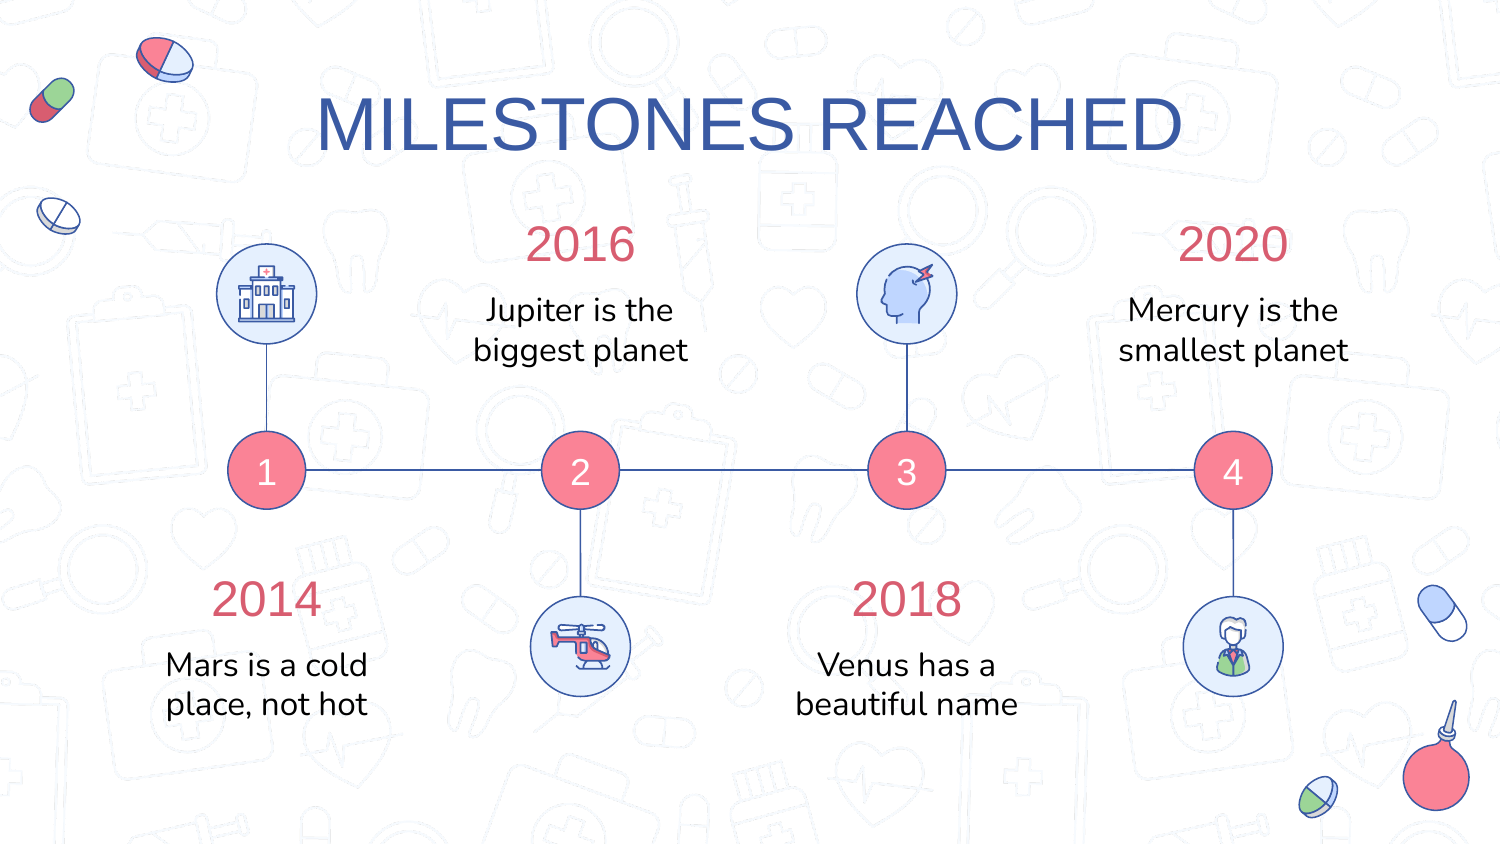

# MILESTONES REACHED
2016
2020

1
2
3
4

Jupiter is the biggest planet
Mercury is the smallest planet
2014
2018

Mars is a cold place, not hot
Venus has a beautiful name